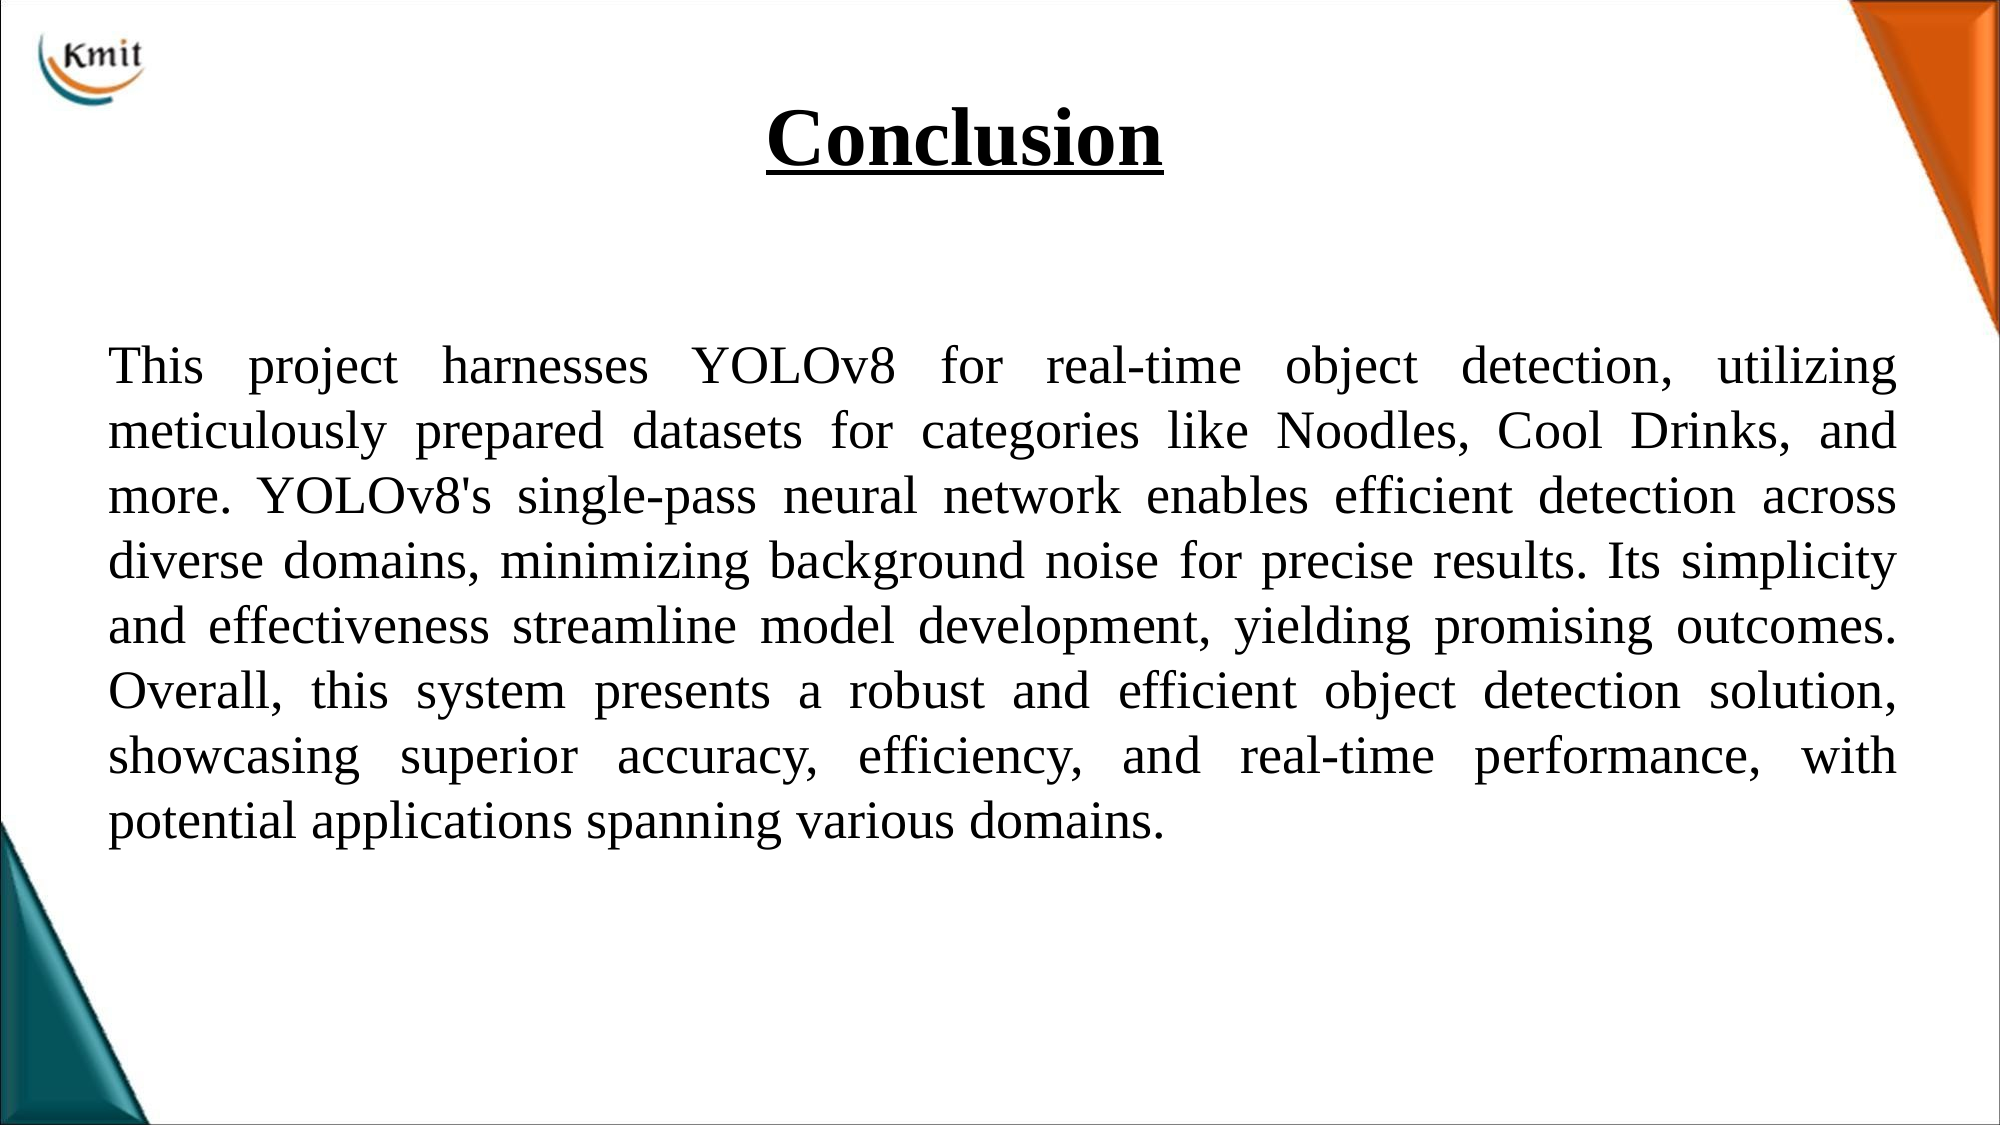

# Conclusion
This project harnesses YOLOv8 for real-time object detection, utilizing meticulously prepared datasets for categories like Noodles, Cool Drinks, and more. YOLOv8's single-pass neural network enables efficient detection across diverse domains, minimizing background noise for precise results. Its simplicity and effectiveness streamline model development, yielding promising outcomes. Overall, this system presents a robust and efficient object detection solution, showcasing superior accuracy, efficiency, and real-time performance, with potential applications spanning various domains.